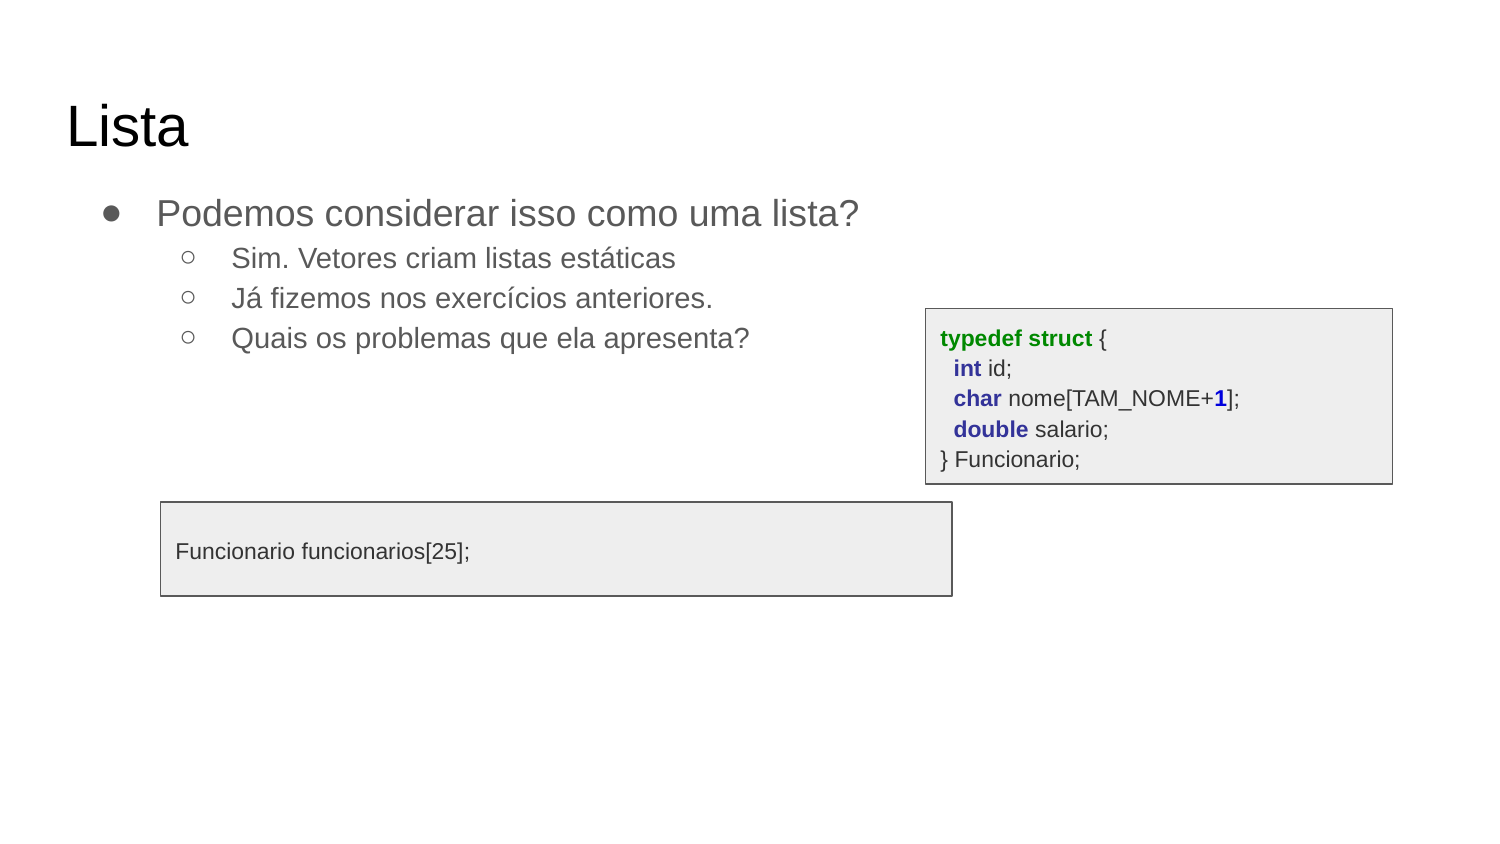

Lista
Podemos considerar isso como uma lista?
Sim. Vetores criam listas estáticas
Já fizemos nos exercícios anteriores.
Quais os problemas que ela apresenta?

typedef struct {
  int id;
  char nome[TAM_NOME+1];
  double salario;
} Funcionario;
Funcionario funcionarios[25];